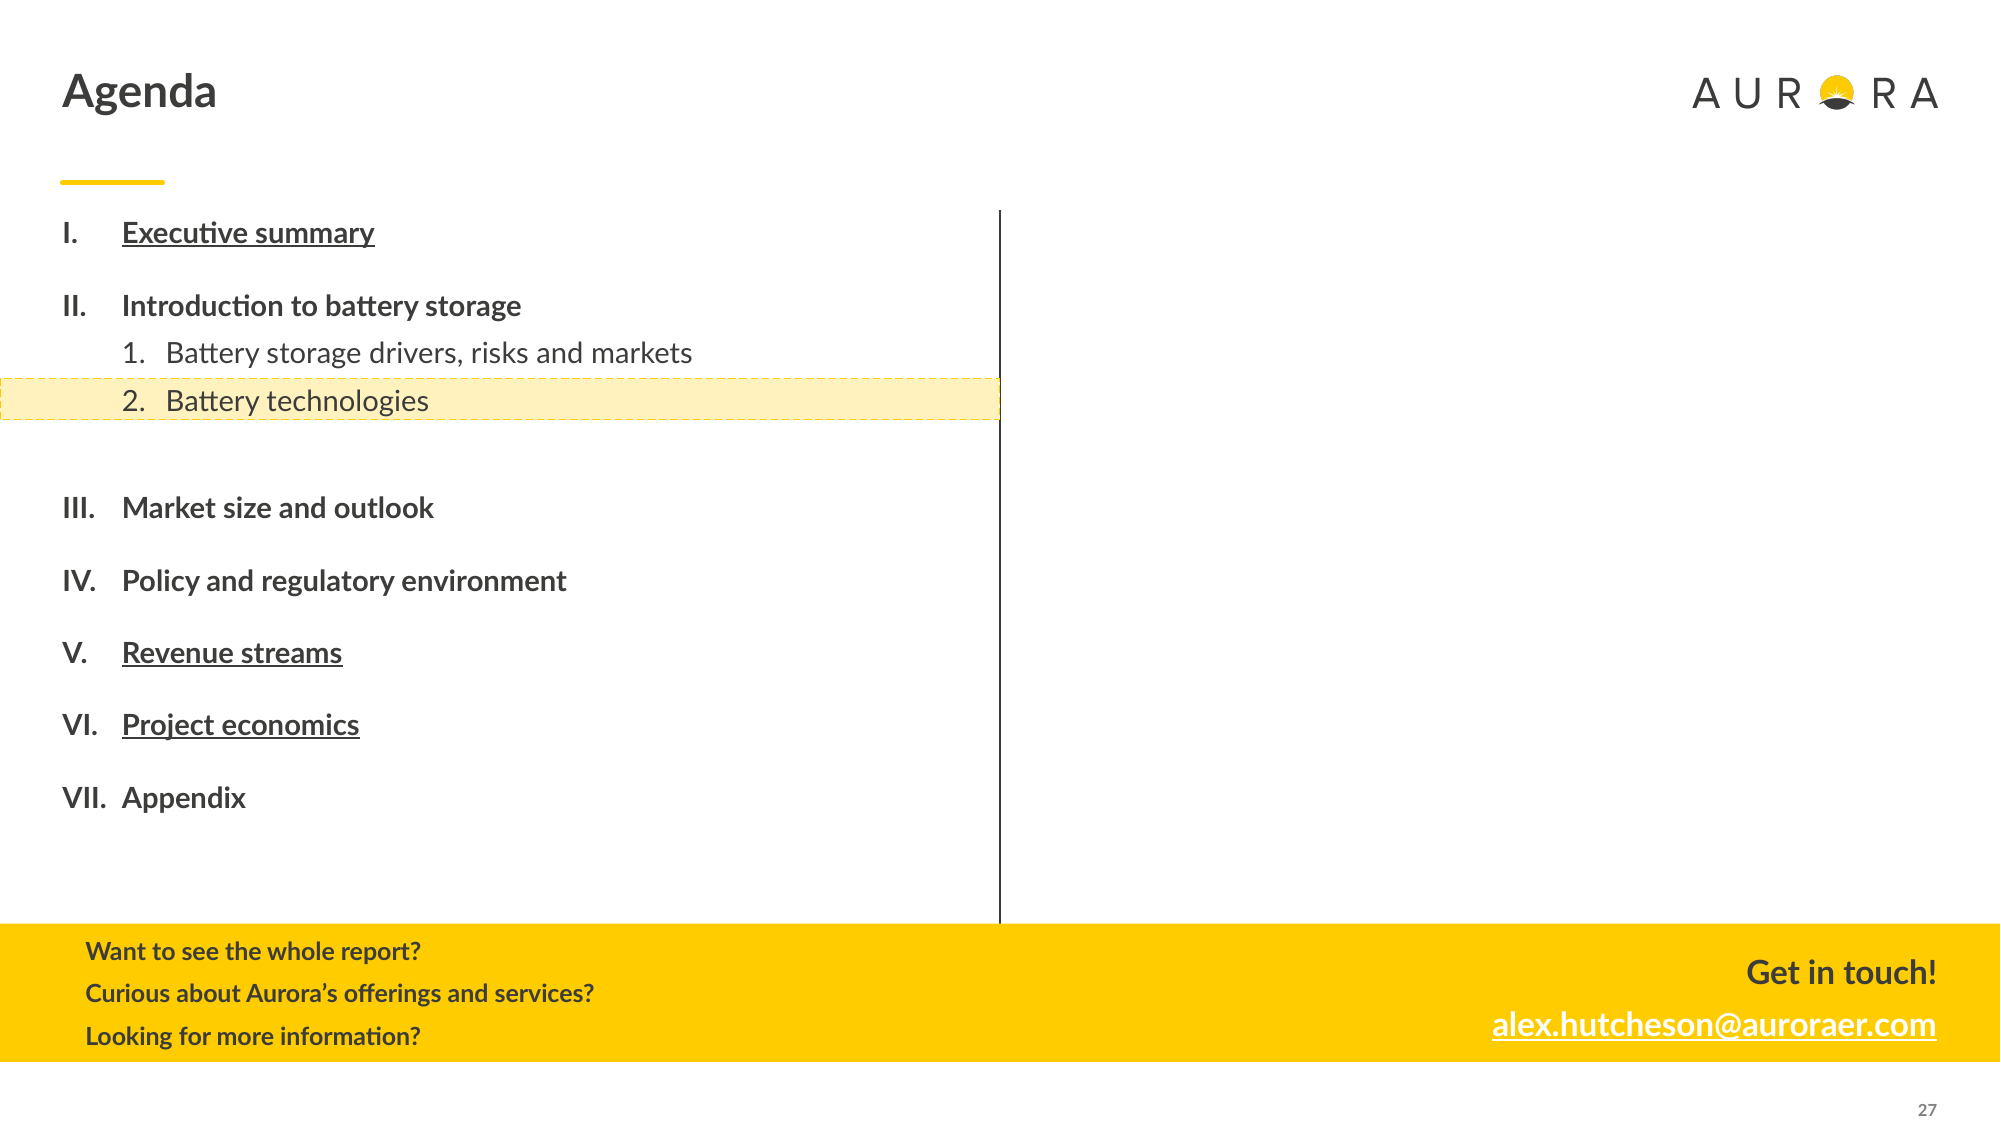

Executive summary
Introduction to battery storage
Battery storage drivers, risks and markets
Battery technologies
Market size and outlook
Policy and regulatory environment
Revenue streams
Project economics
Appendix

Want to see the whole report?
Curious about Aurora’s offerings and services?
Looking for more information?
Get in touch!
alex.hutcheson@auroraer.com